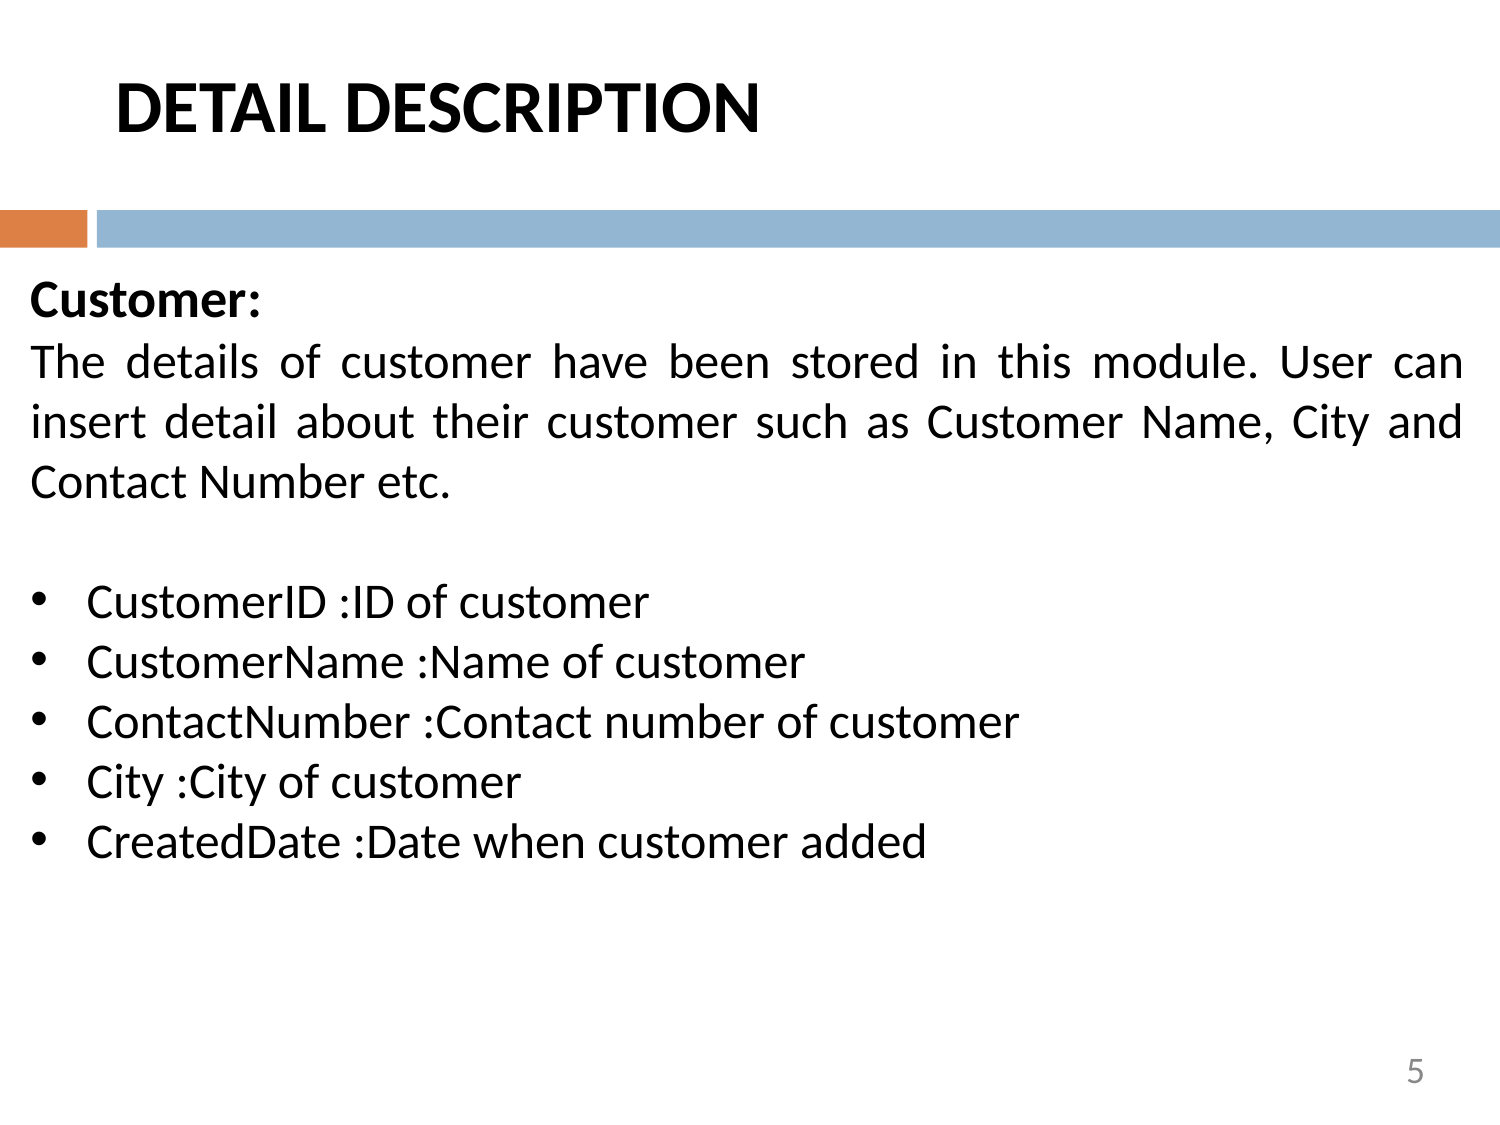

# DETAIL DESCRIPTION
Customer:
The details of customer have been stored in this module. User can insert detail about their customer such as Customer Name, City and Contact Number etc.

CustomerID :ID of customer
CustomerName :Name of customer
ContactNumber :Contact number of customer
City :City of customer
CreatedDate :Date when customer added

5